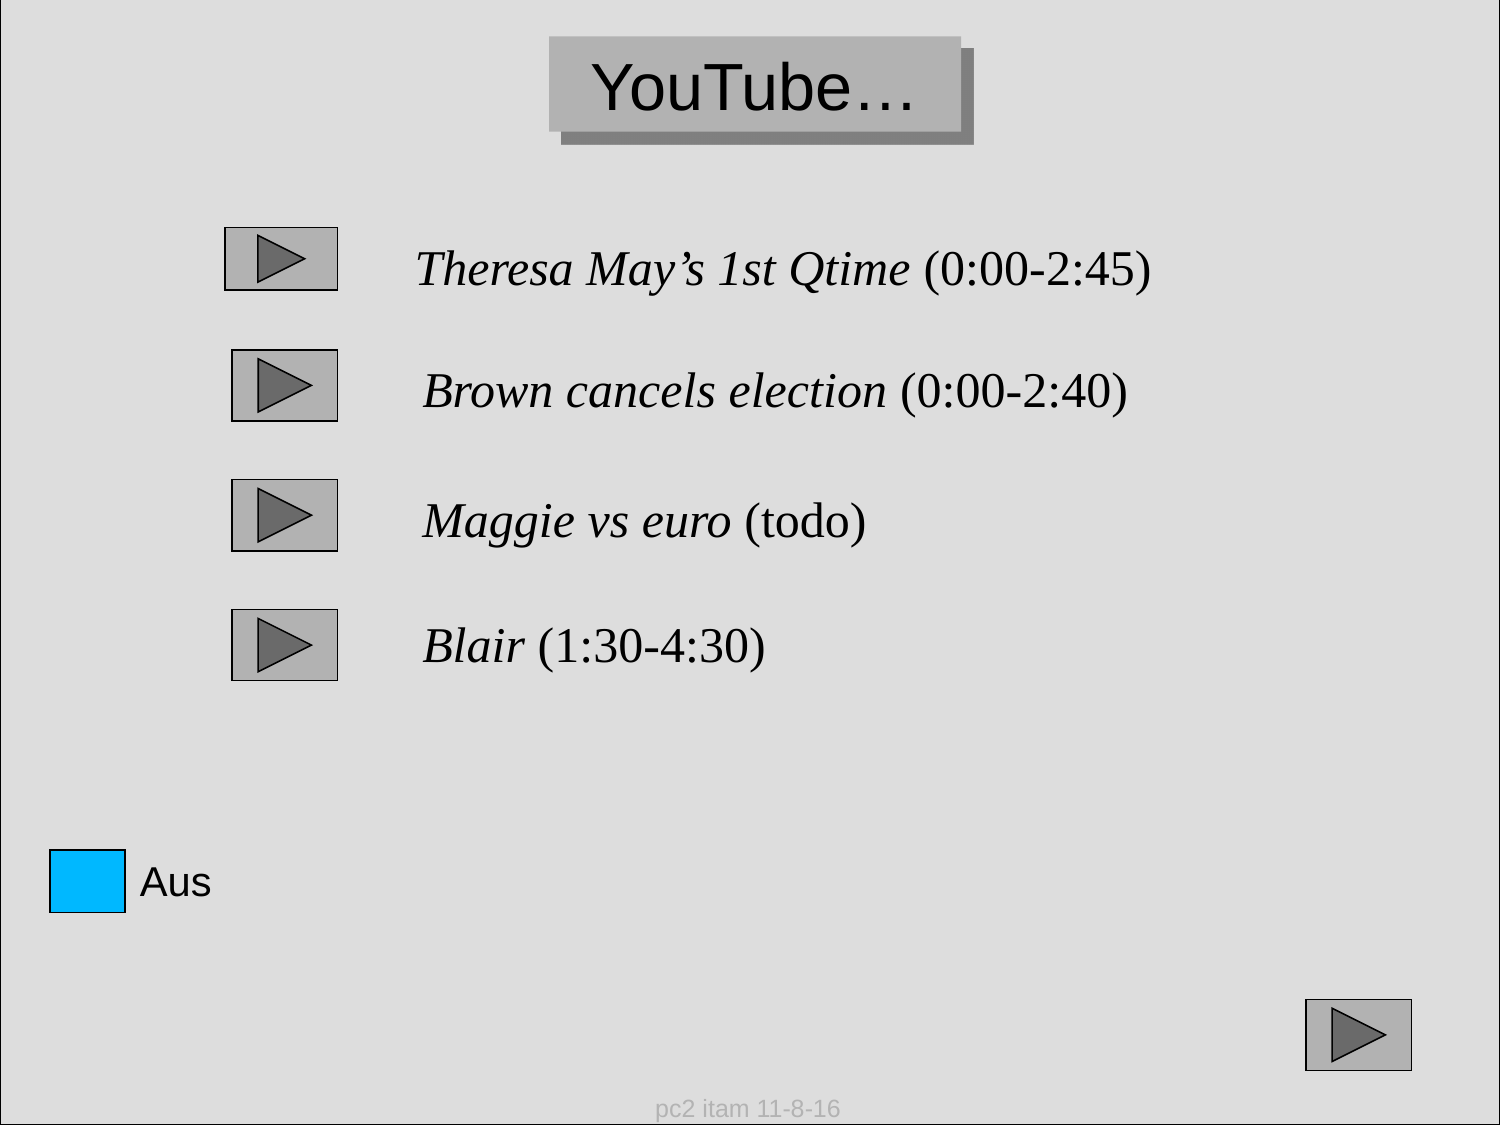

YouTube…

Theresa May’s 1st Qtime (0:00-2:45)

Brown cancels election (0:00-2:40)

Maggie vs euro (todo)
Blair (1:30-4:30)

Aus